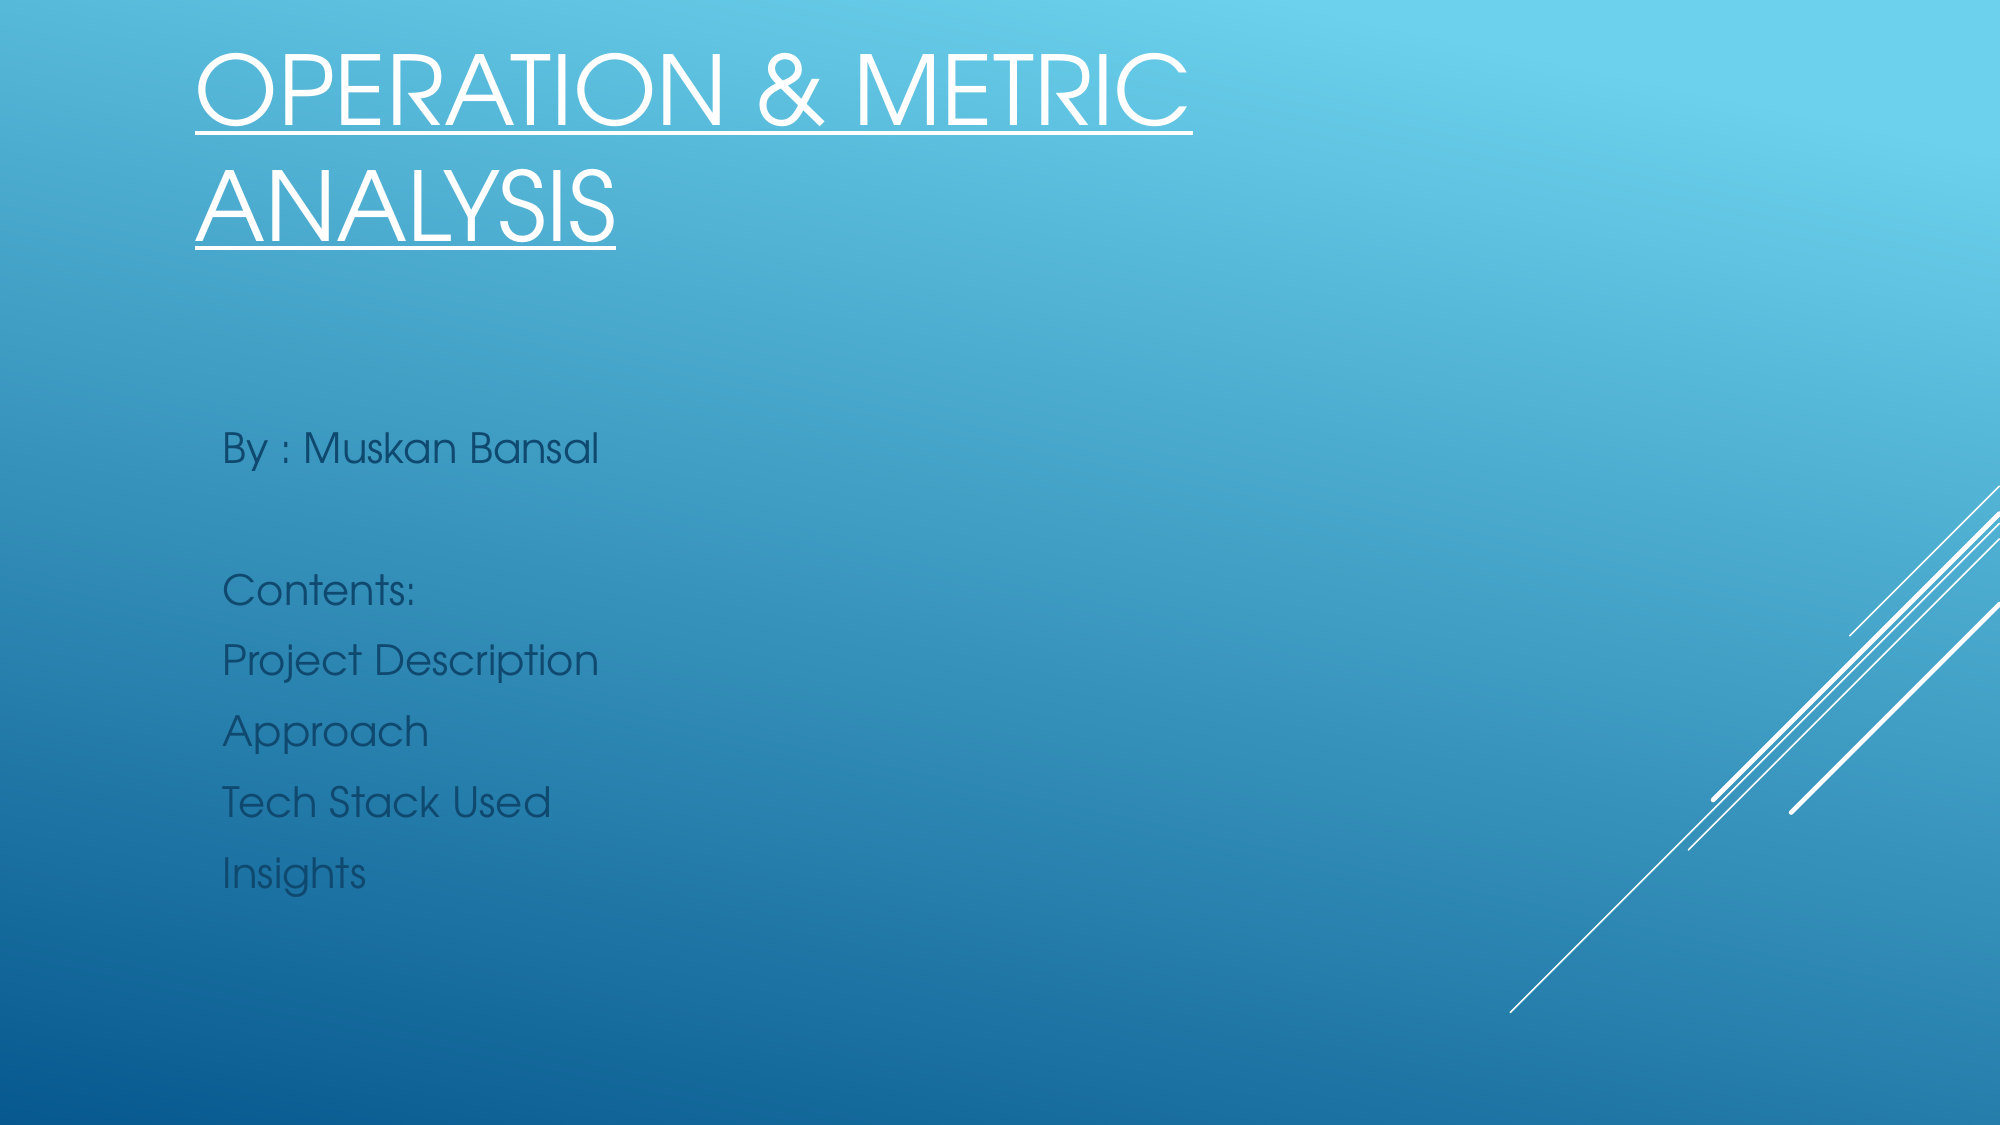

# OPERATION & METRIC ANALYSIS

By : Muskan Bansal

Contents:
Project Description
Approach
Tech Stack Used
Insights